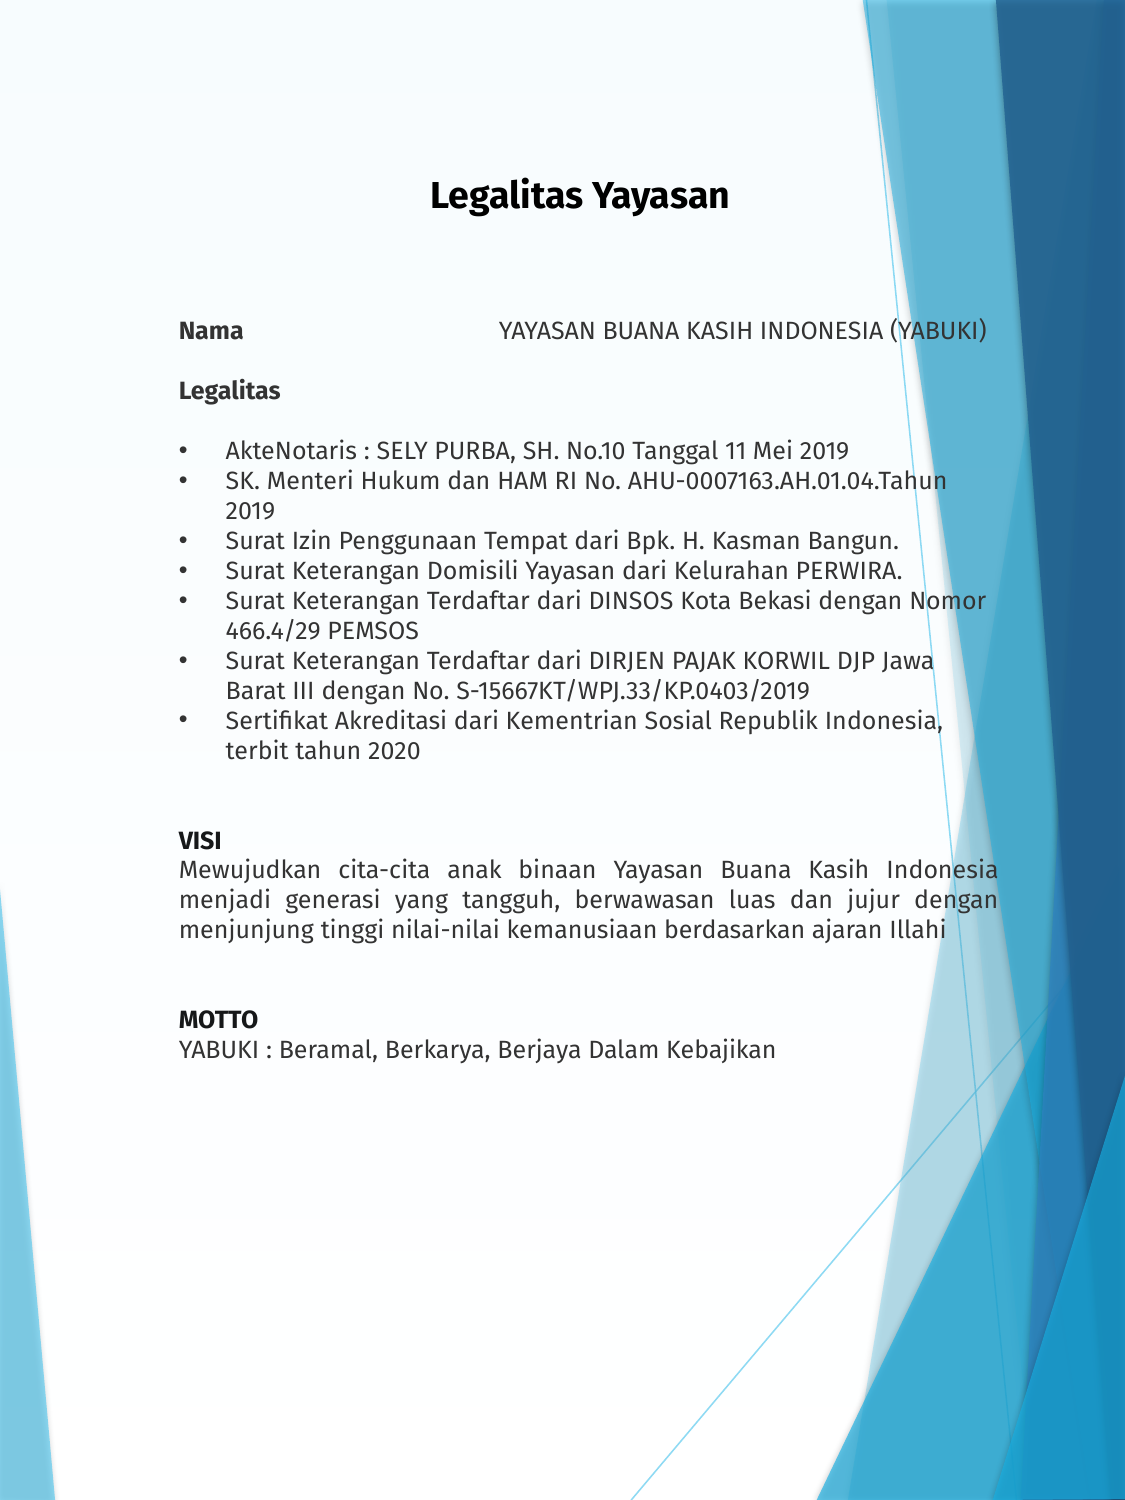

Legalitas Yayasan
Nama 		   YAYASAN BUANA KASIH INDONESIA (YABUKI)

Legalitas

AkteNotaris : SELY PURBA, SH. No.10 Tanggal 11 Mei 2019
SK. Menteri Hukum dan HAM RI No. AHU-0007163.AH.01.04.Tahun 2019
Surat Izin Penggunaan Tempat dari Bpk. H. Kasman Bangun.
Surat Keterangan Domisili Yayasan dari Kelurahan PERWIRA.
Surat Keterangan Terdaftar dari DINSOS Kota Bekasi dengan Nomor 466.4/29 PEMSOS
Surat Keterangan Terdaftar dari DIRJEN PAJAK KORWIL DJP Jawa Barat III dengan No. S-15667KT/WPJ.33/KP.0403/2019
Sertifikat Akreditasi dari Kementrian Sosial Republik Indonesia, terbit tahun 2020

VISI
Mewujudkan cita-cita anak binaan Yayasan Buana Kasih Indonesia menjadi generasi yang tangguh, berwawasan luas dan jujur dengan menjunjung tinggi nilai-nilai kemanusiaan berdasarkan ajaran Illahi

MOTTO
YABUKI : Beramal, Berkarya, Berjaya Dalam Kebajikan